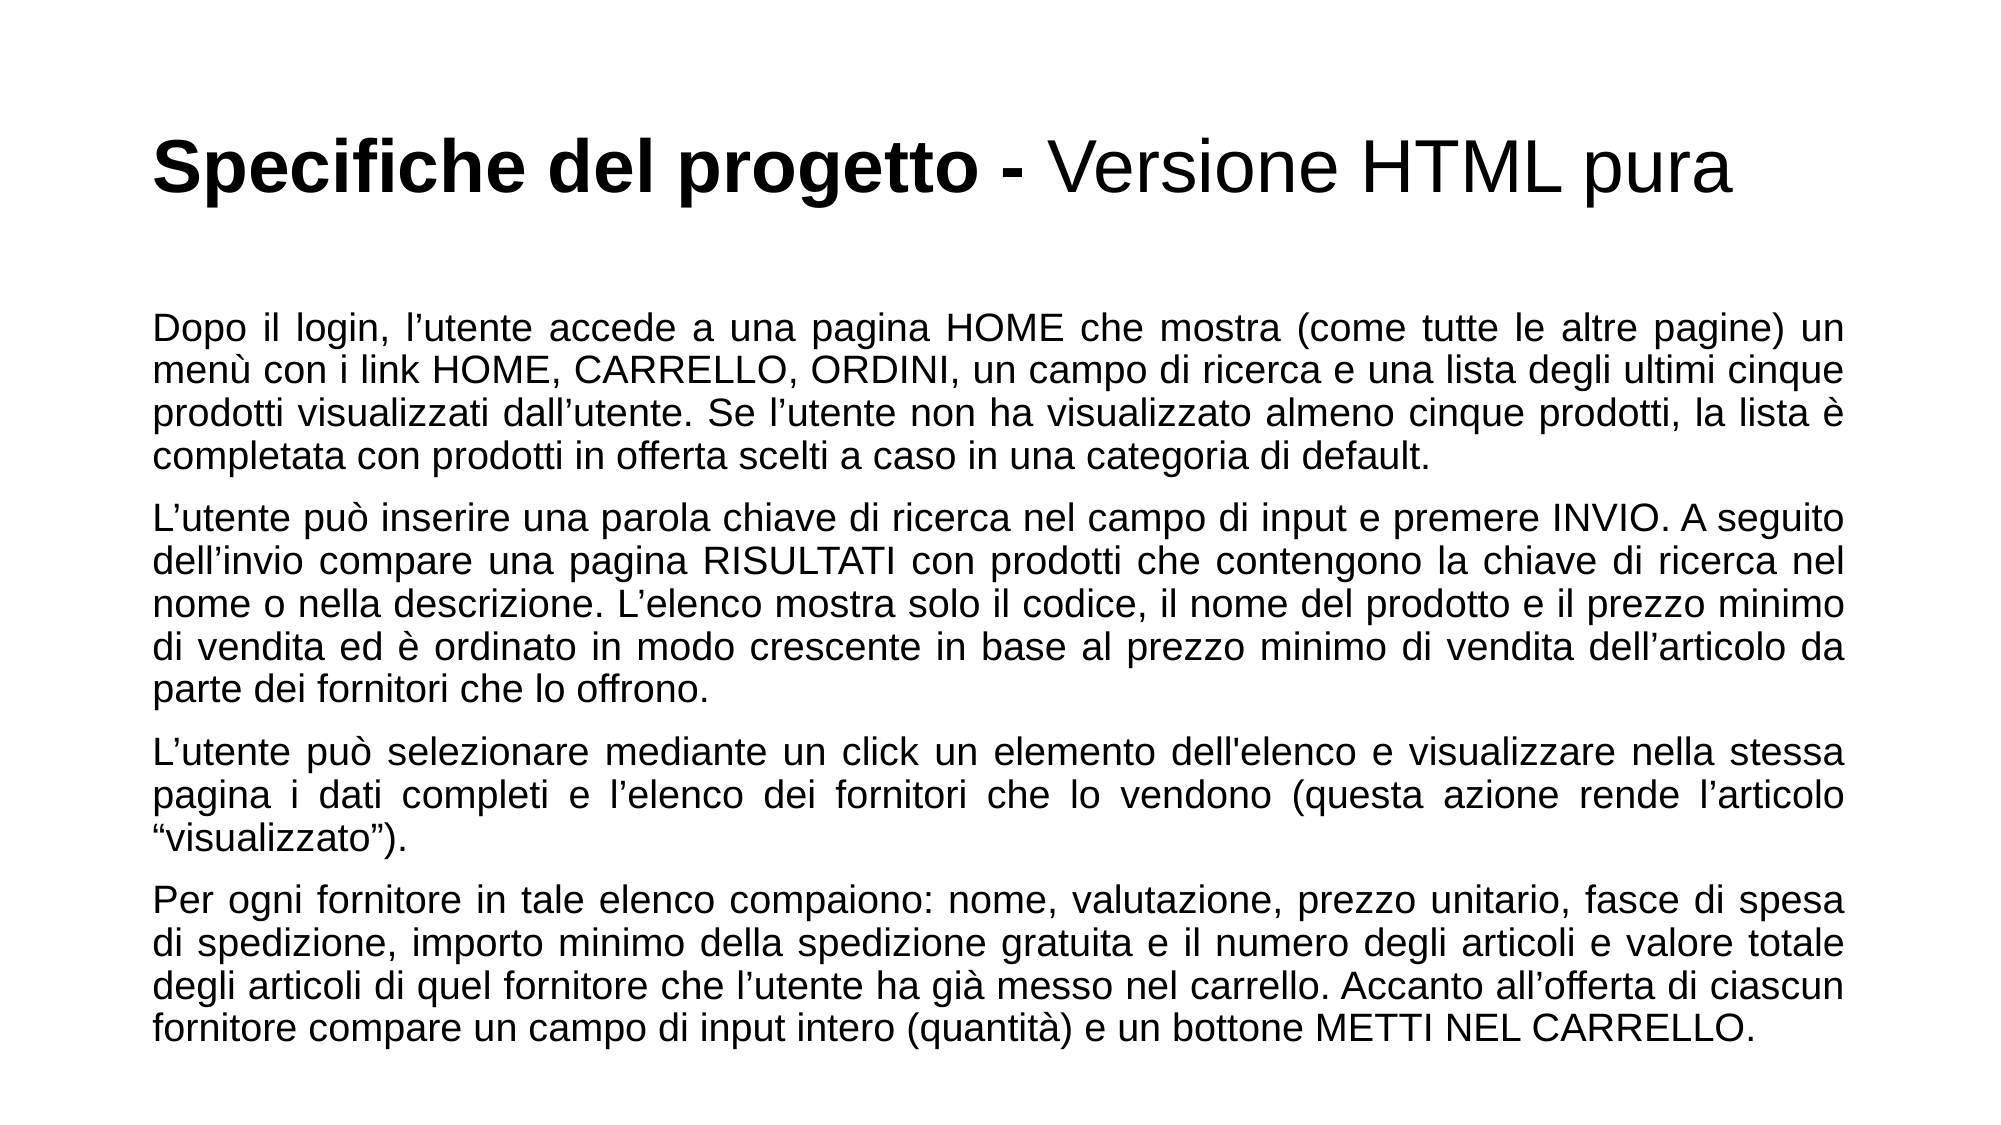

# Specifiche del progetto - Versione HTML pura
Dopo il login, l’utente accede a una pagina HOME che mostra (come tutte le altre pagine) un menù con i link HOME, CARRELLO, ORDINI, un campo di ricerca e una lista degli ultimi cinque prodotti visualizzati dall’utente. Se l’utente non ha visualizzato almeno cinque prodotti, la lista è completata con prodotti in offerta scelti a caso in una categoria di default.
L’utente può inserire una parola chiave di ricerca nel campo di input e premere INVIO. A seguito dell’invio compare una pagina RISULTATI con prodotti che contengono la chiave di ricerca nel nome o nella descrizione. L’elenco mostra solo il codice, il nome del prodotto e il prezzo minimo di vendita ed è ordinato in modo crescente in base al prezzo minimo di vendita dell’articolo da parte dei fornitori che lo offrono.
L’utente può selezionare mediante un click un elemento dell'elenco e visualizzare nella stessa pagina i dati completi e l’elenco dei fornitori che lo vendono (questa azione rende l’articolo “visualizzato”).
Per ogni fornitore in tale elenco compaiono: nome, valutazione, prezzo unitario, fasce di spesa di spedizione, importo minimo della spedizione gratuita e il numero degli articoli e valore totale degli articoli di quel fornitore che l’utente ha già messo nel carrello. Accanto all’offerta di ciascun fornitore compare un campo di input intero (quantità) e un bottone METTI NEL CARRELLO.